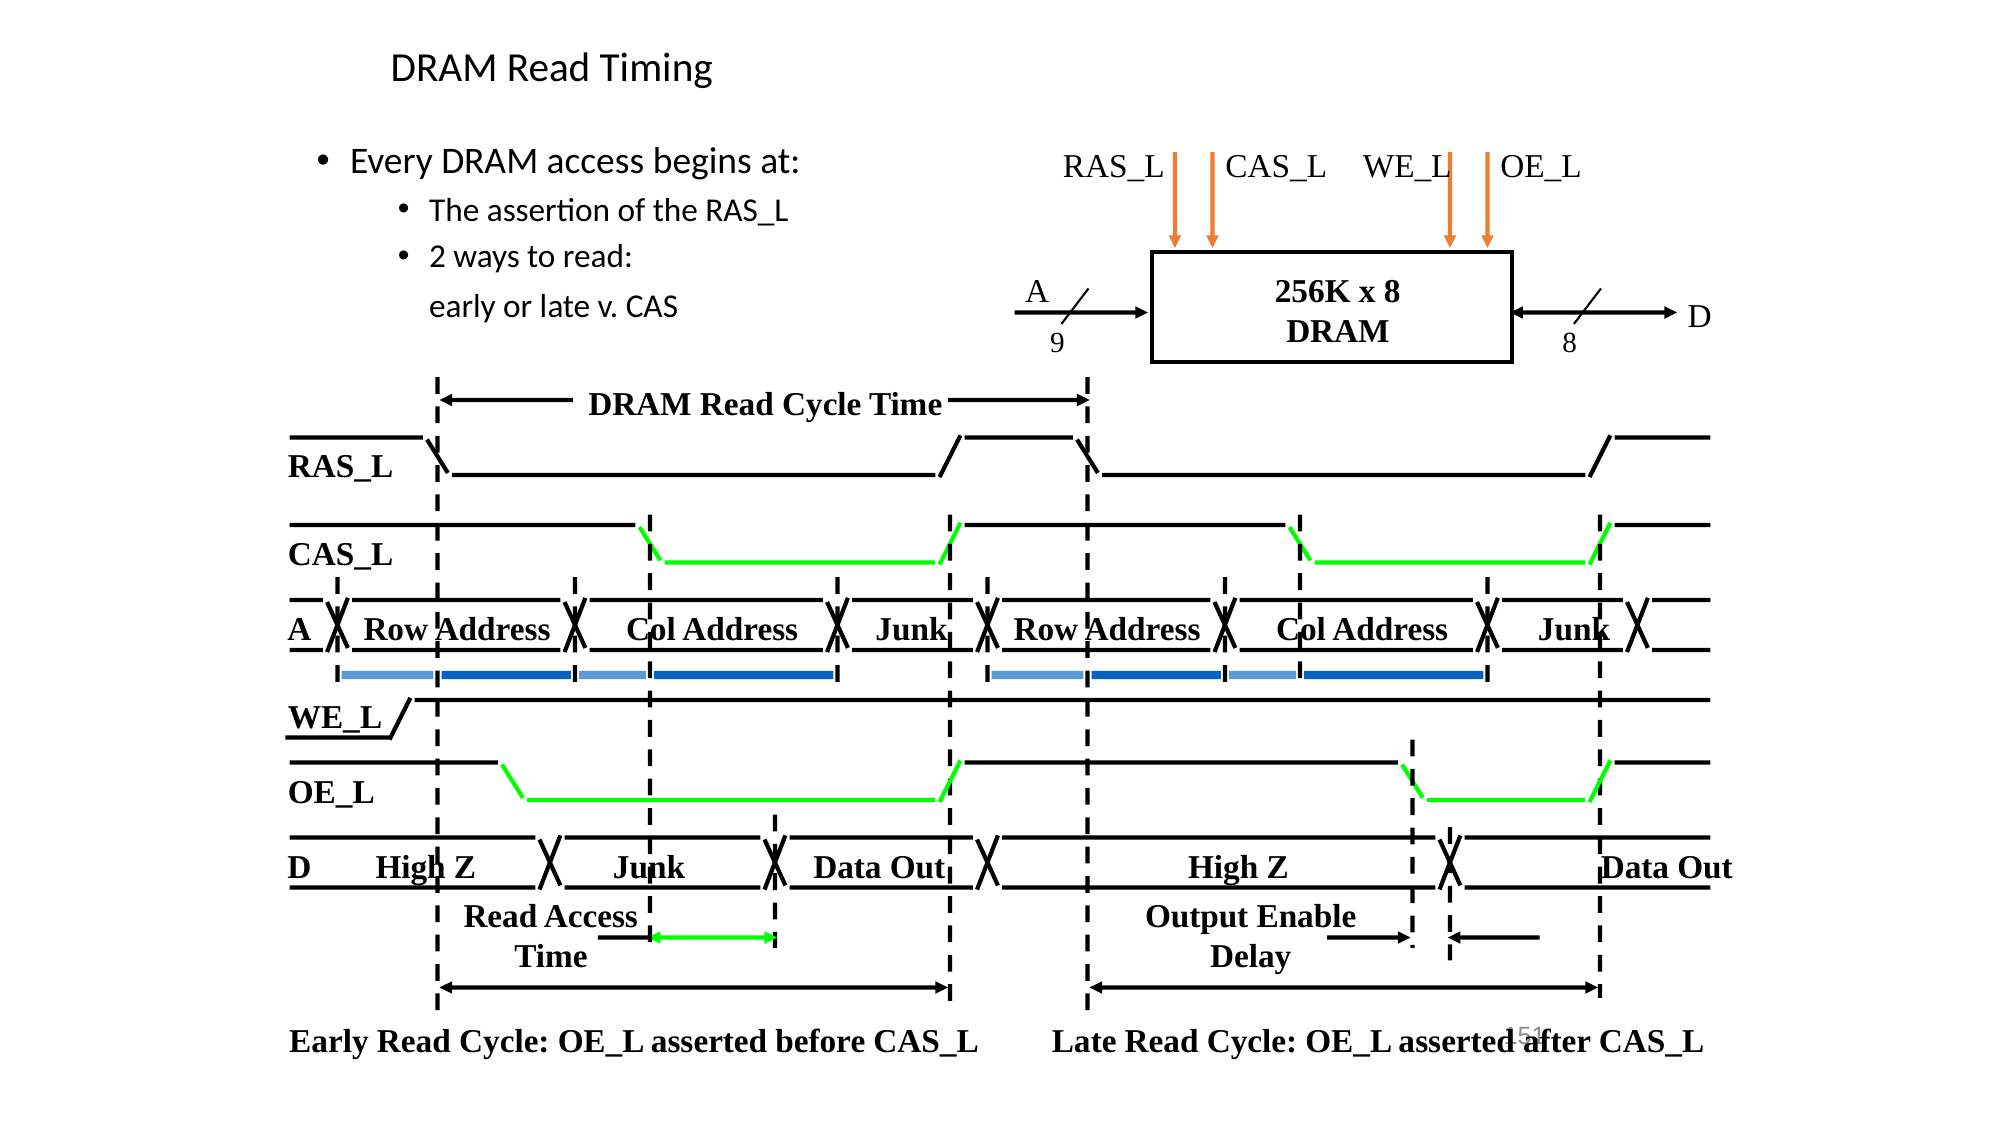

# DRAM Read Timing
Every DRAM access begins at:
The assertion of the RAS_L
2 ways to read:
early or late v. CAS
RAS_L
CAS_L
WE_L
OE_L

A
256K x 8
DRAM
D

9
8
DRAM Read Cycle Time

RAS_L

CAS_L

A
Row Address
Col Address
Junk
Row Address
Col Address
Junk

WE_L

OE_L

D
High Z
Junk
Data Out
High Z
Data Out

Read Access
Time

Output Enable
Delay

151
Early Read Cycle: OE_L asserted before CAS_L
Late Read Cycle: OE_L asserted after CAS_L